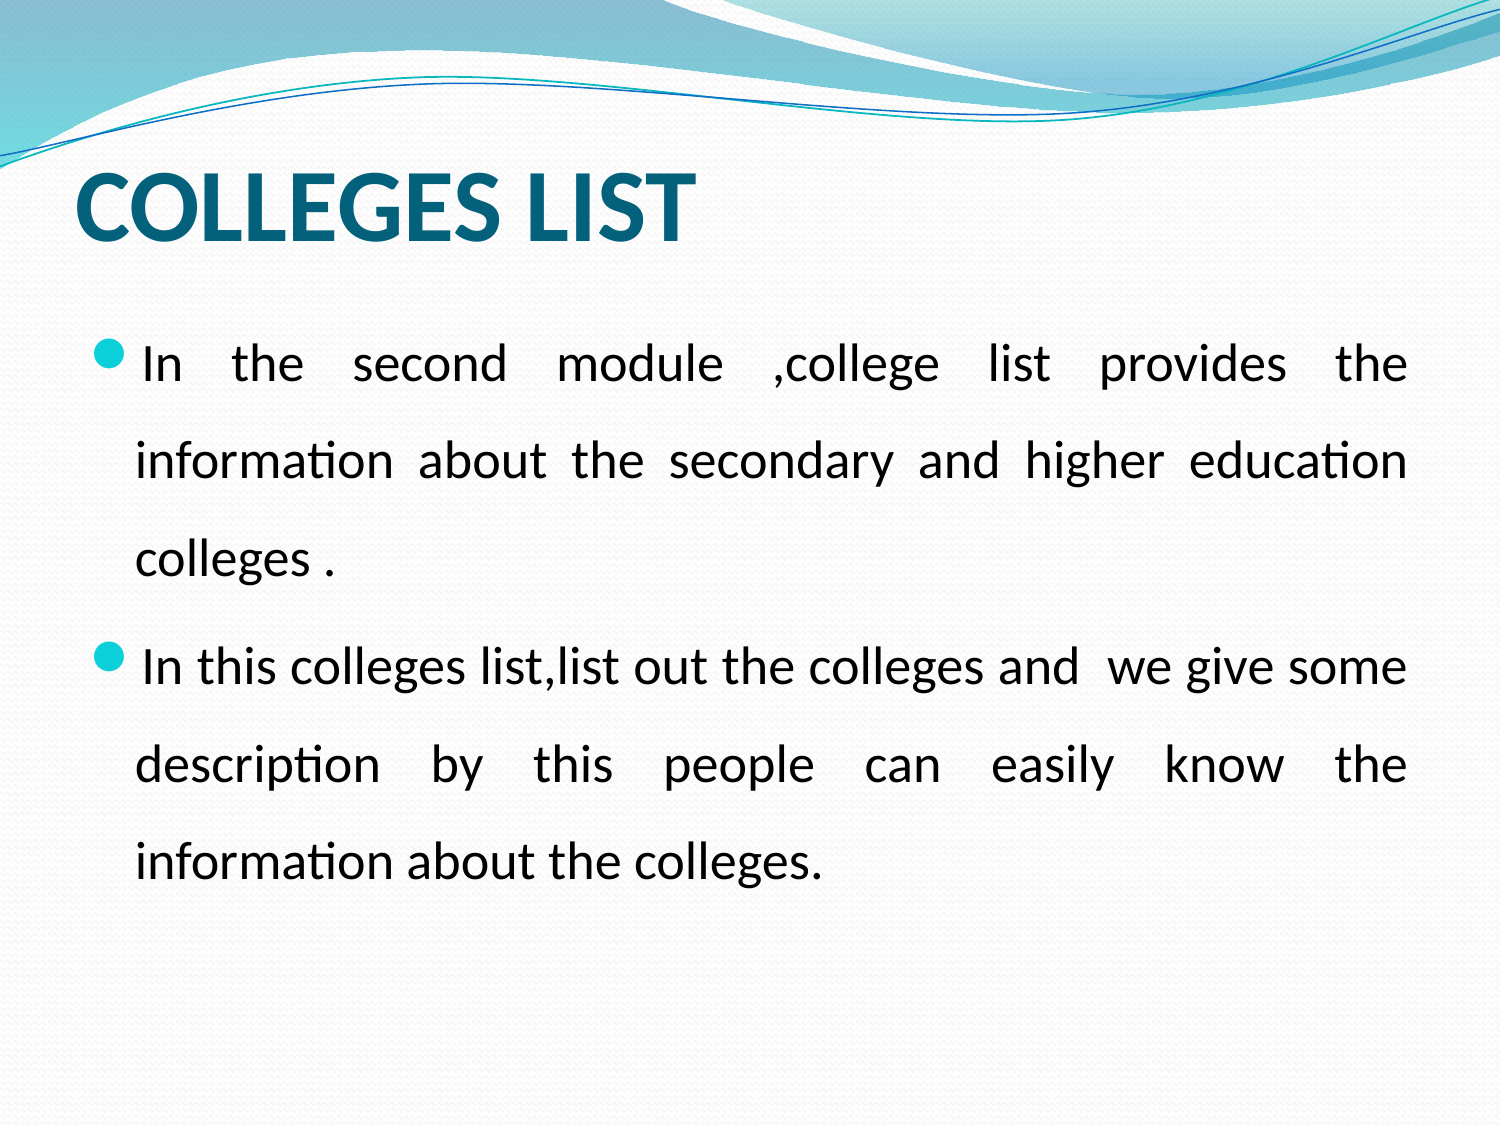

# COLLEGES LIST
In the second module ,college list provides the information about the secondary and higher education colleges .
In this colleges list,list out the colleges and  we give some description by this people can easily know the information about the colleges.